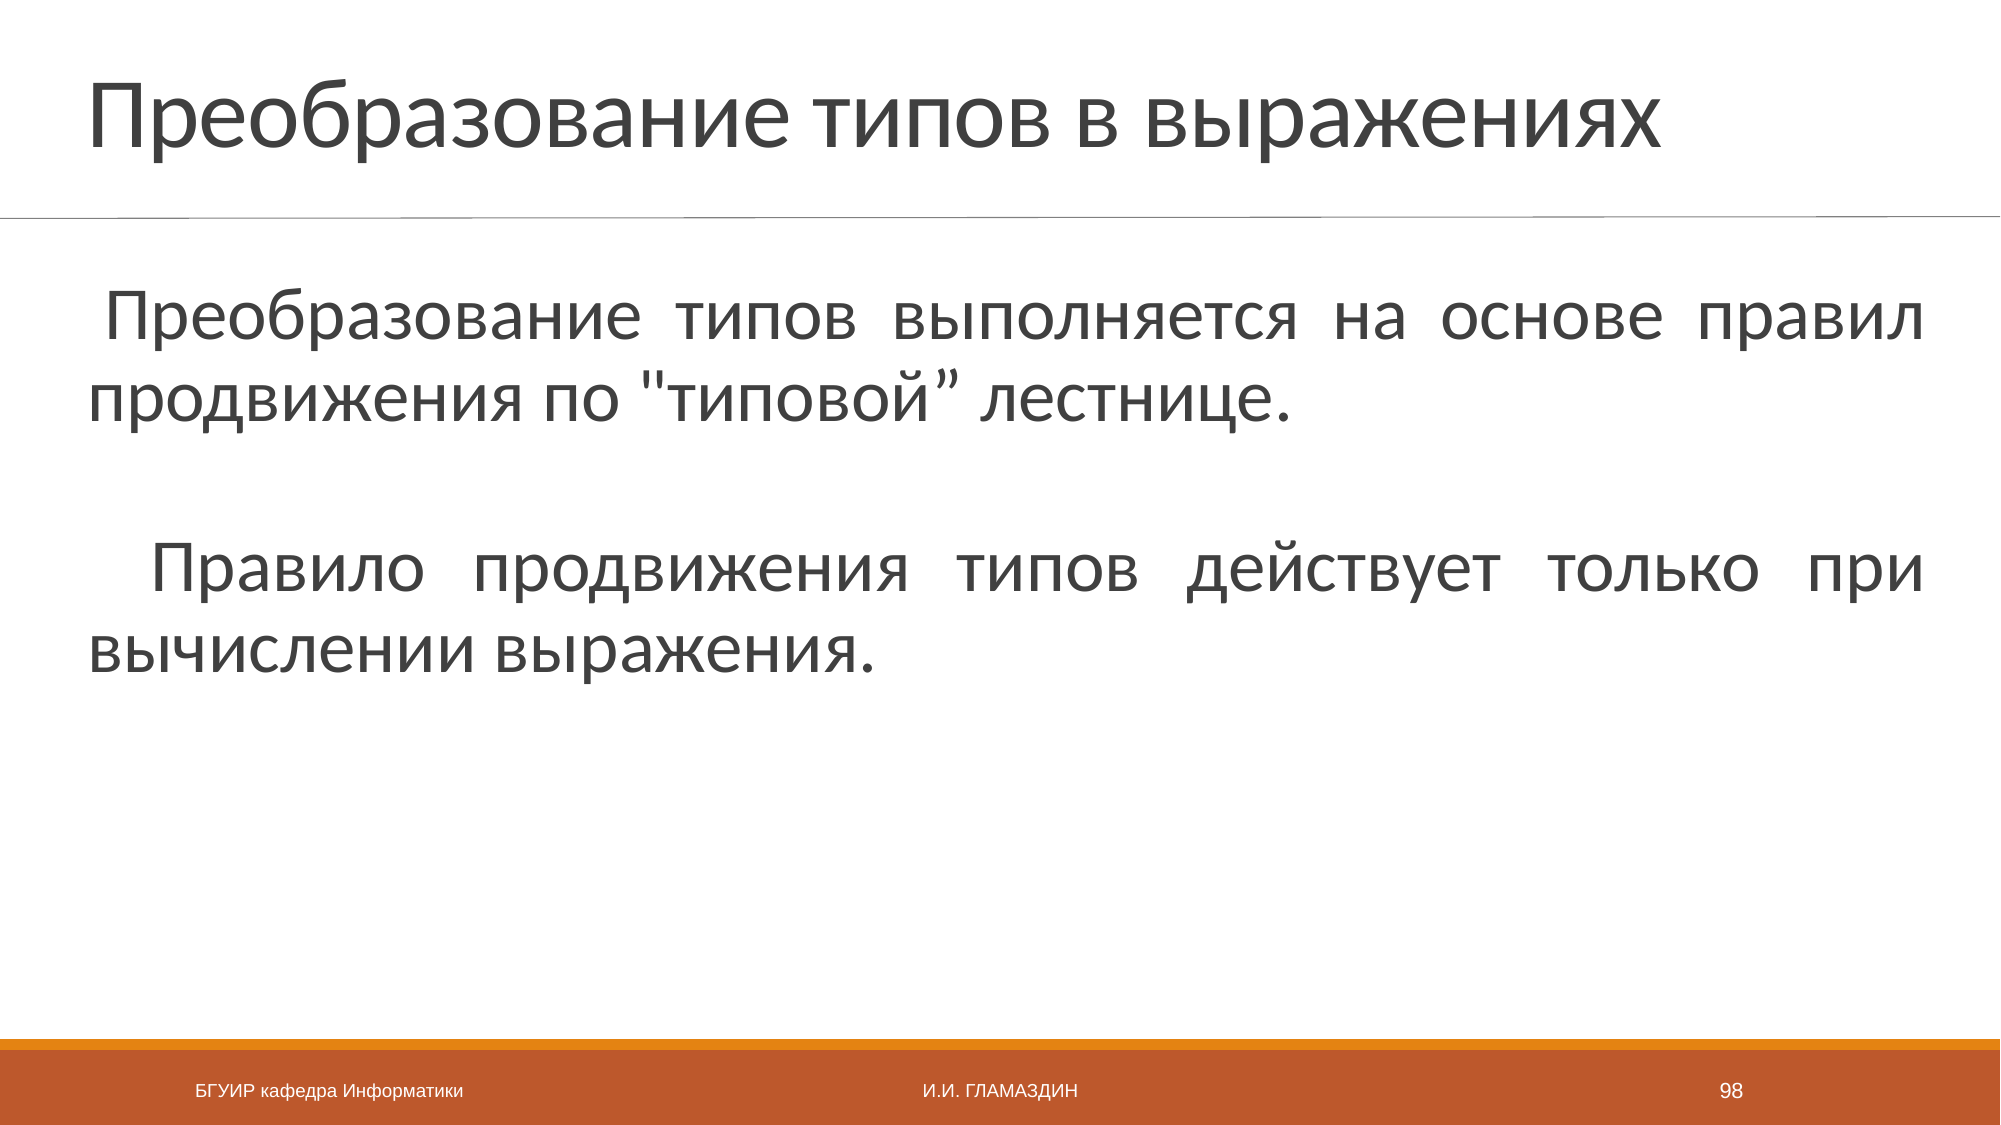

# Преобразование типов в выражениях
Преобразование типов выполняется на основе правил продвижения по "типовой” лестнице.

 Правило продвижения типов действует только при вычислении выражения.

БГУИР кафедра Информатики
И.И. Гламаздин
98